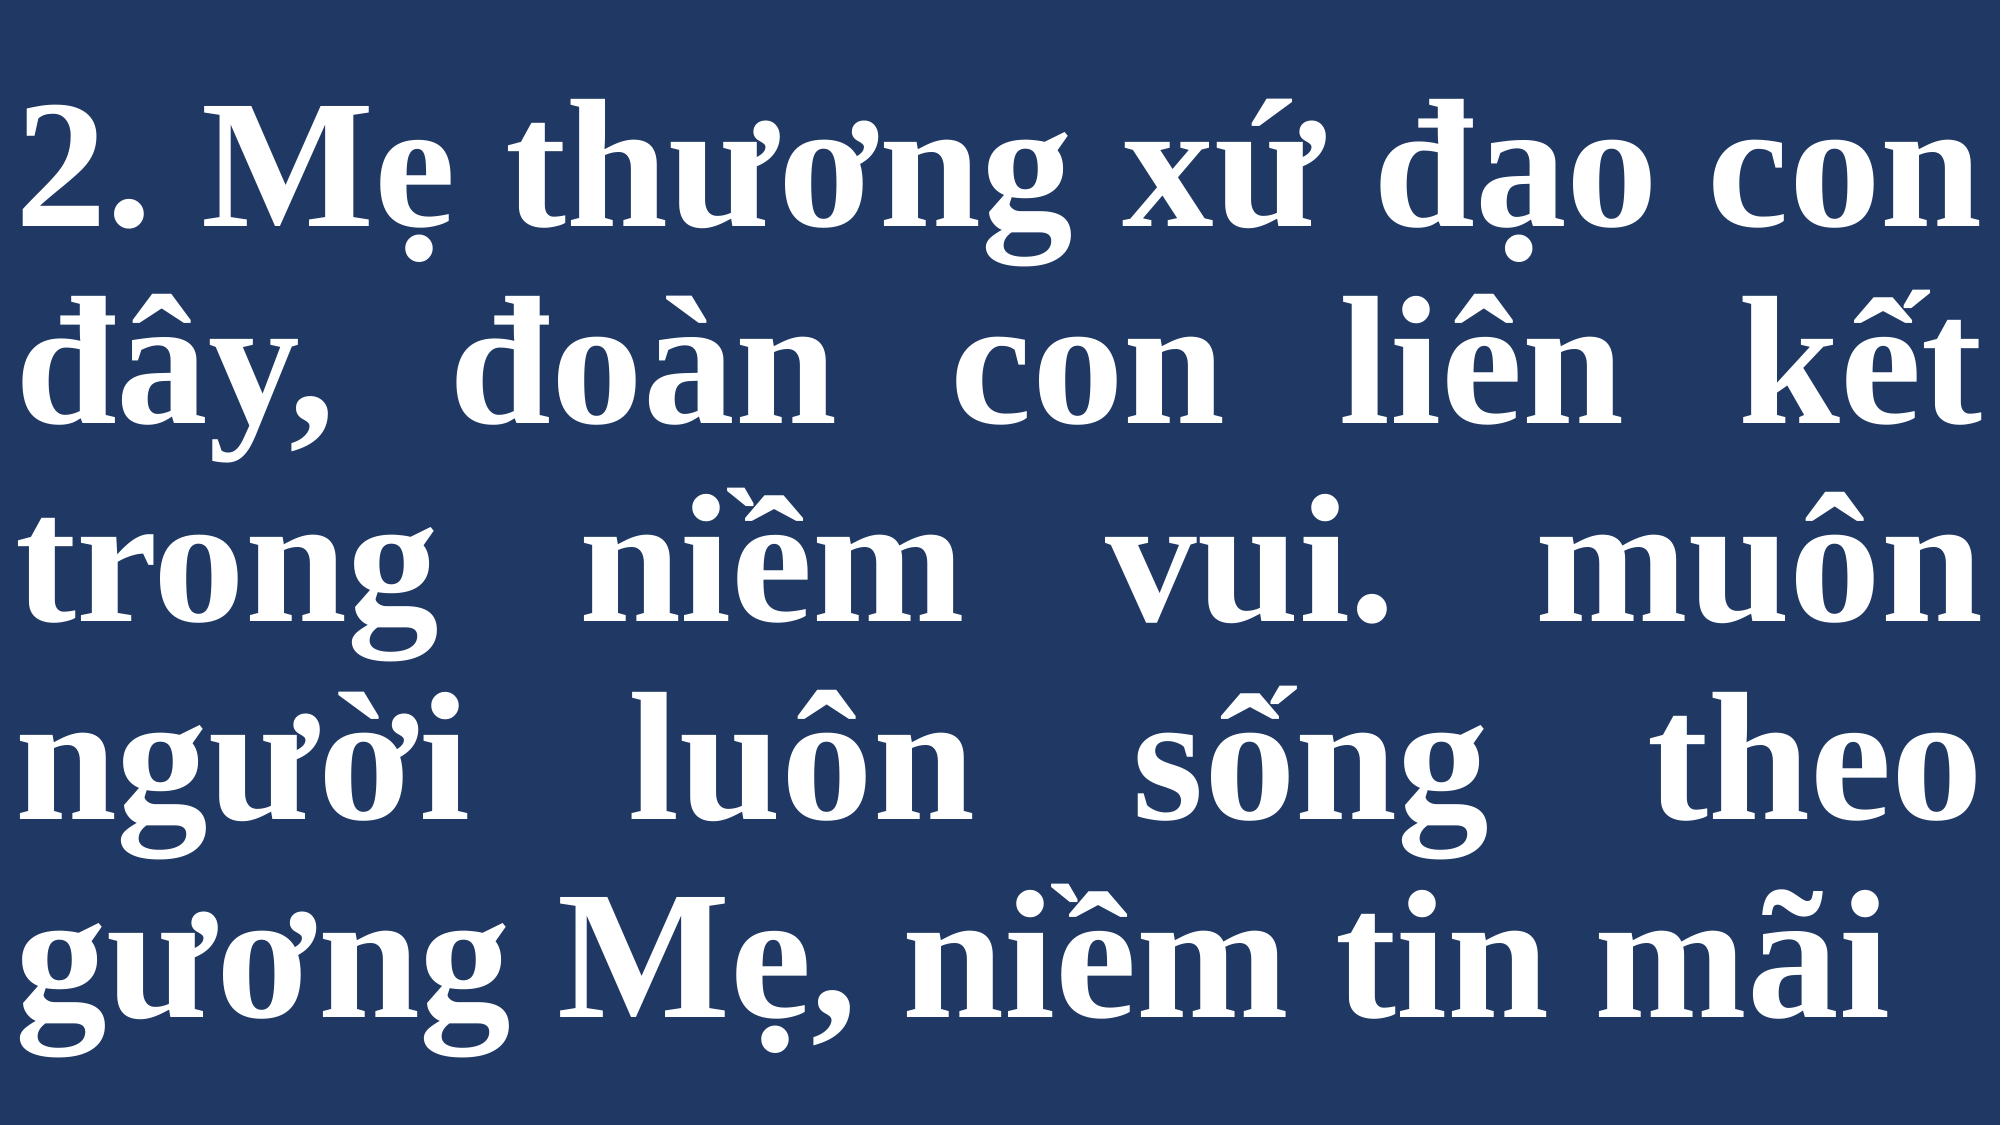

# 2. Mẹ thương xứ đạo con đây, đoàn con liên kết trong niềm vui. muôn người luôn sống theo gương Mẹ, niềm tin mãi